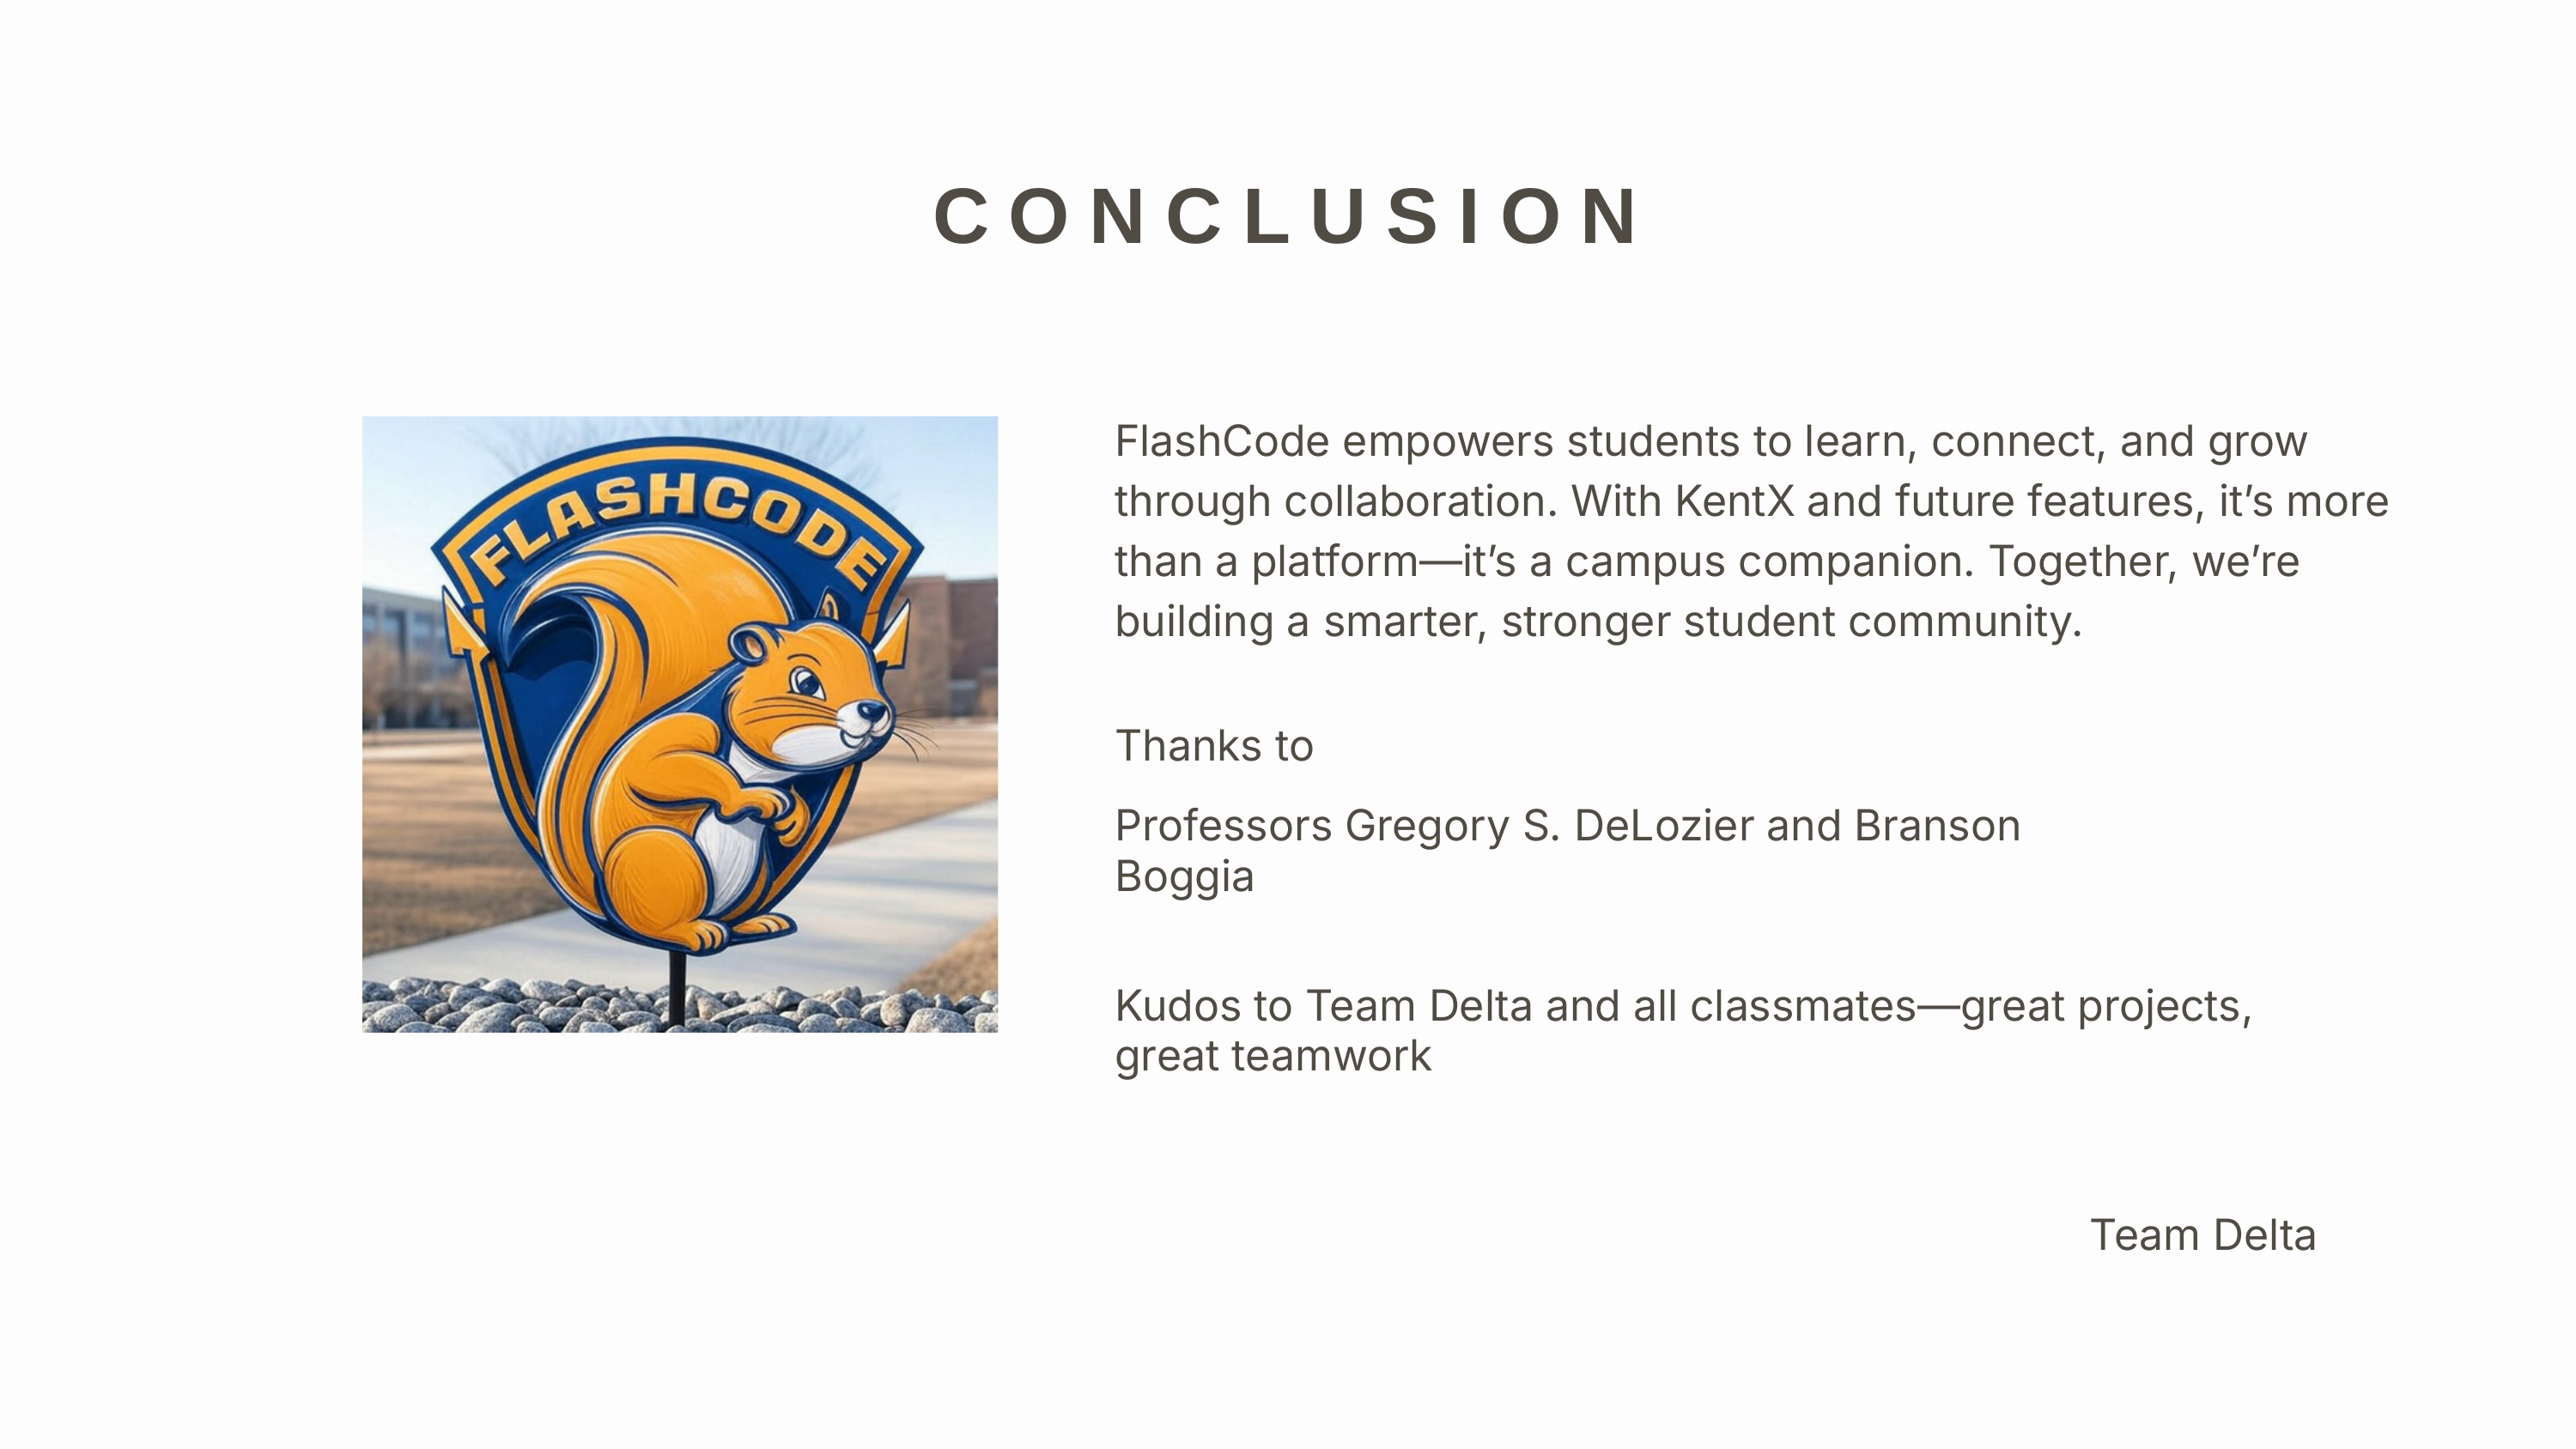

CONCLUSION

FlashCode empowers students to learn, connect, and grow through collaboration. With KentX and future features, it’s more than a platform—it’s a campus companion. Together, we’re building a smarter, stronger student community.

Thanks to

Professors Gregory S. DeLozier and Branson Boggia

Kudos to Team Delta and all classmates—great projects, great teamwork

Team Delta